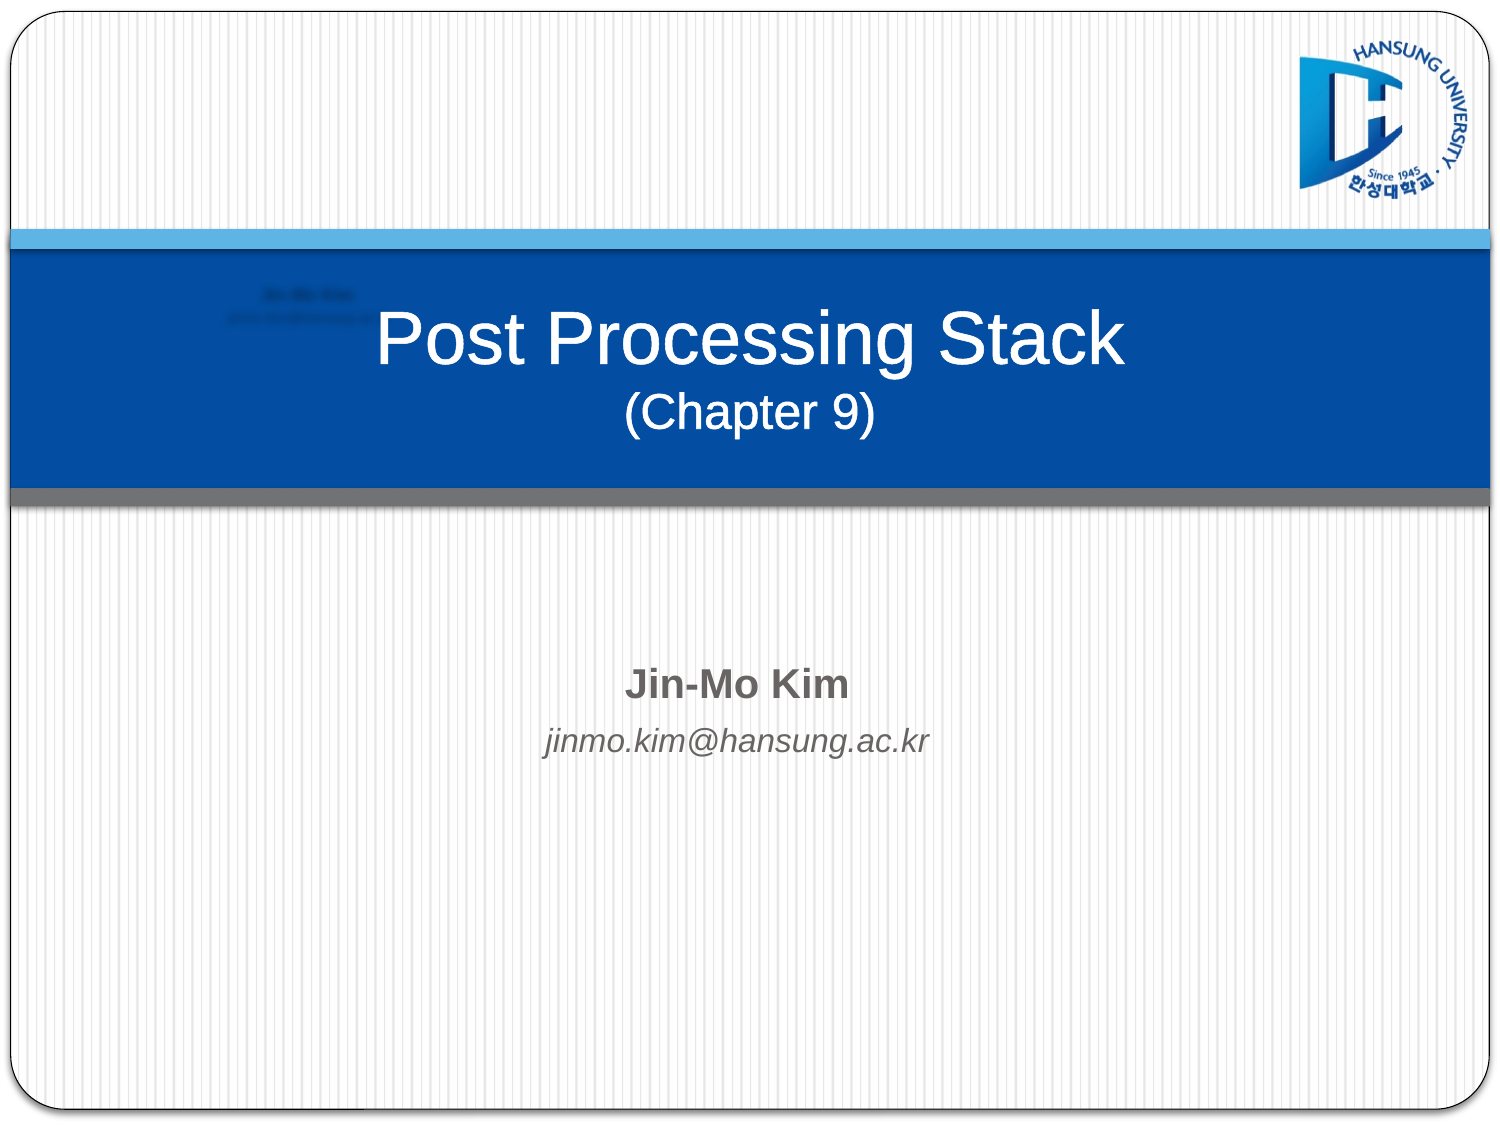

# Post Processing Stack (Chapter 9)

Jin-Mo Kim
jinmo.kim@hansung.ac.kr